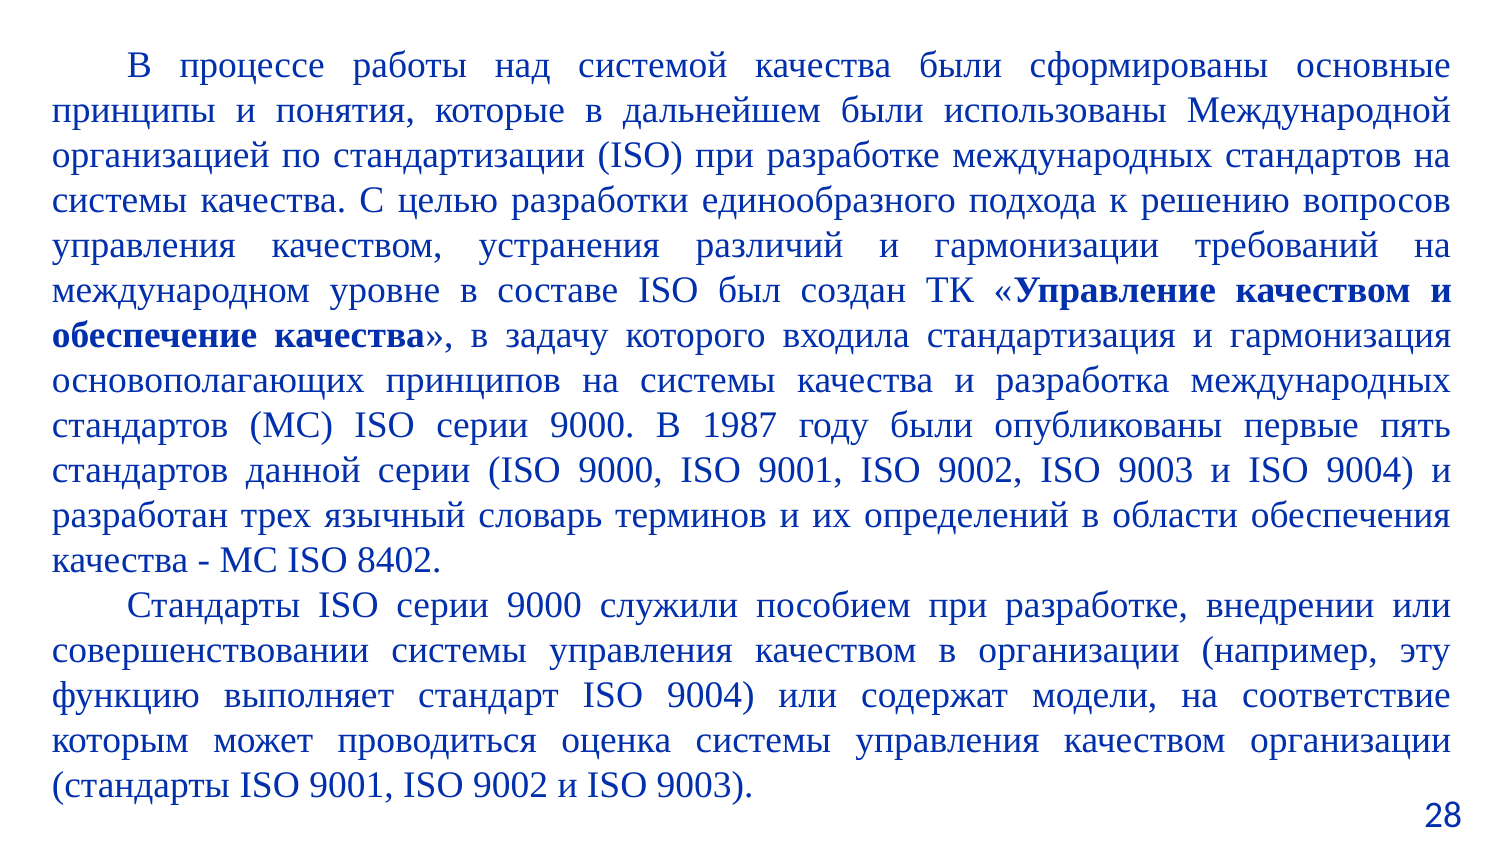

В процессе работы над системой качества были сформированы основные принципы и понятия, которые в дальнейшем были использованы Международной организацией по стандартизации (ISO) при разработке международных стандартов на системы качества. С целью разработки единообразного подхода к решению вопросов управления качеством, устранения различий и гармонизации требований на международном уровне в составе ISO был создан ТК «Управление качеством и обеспечение качества», в задачу которого входила стандартизация и гармонизация основополагающих принципов на системы качества и разработка международных стандартов (МС) ISO серии 9000. В 1987 году были опубликованы первые пять стандартов данной серии (ISO 9000, ISO 9001, ISO 9002, ISO 9003 и ISO 9004) и разработан трех язычный словарь терминов и их определений в области обеспечения качества - МС ISO 8402.
Стандарты ISO серии 9000 служили пособием при разработке, внедрении или совершенствовании системы управления качеством в организации (например, эту функцию выполняет стандарт ISO 9004) или содержат модели, на соответствие которым может проводиться оценка системы управления качеством организации (стандарты ISO 9001, ISO 9002 и ISO 9003).
28